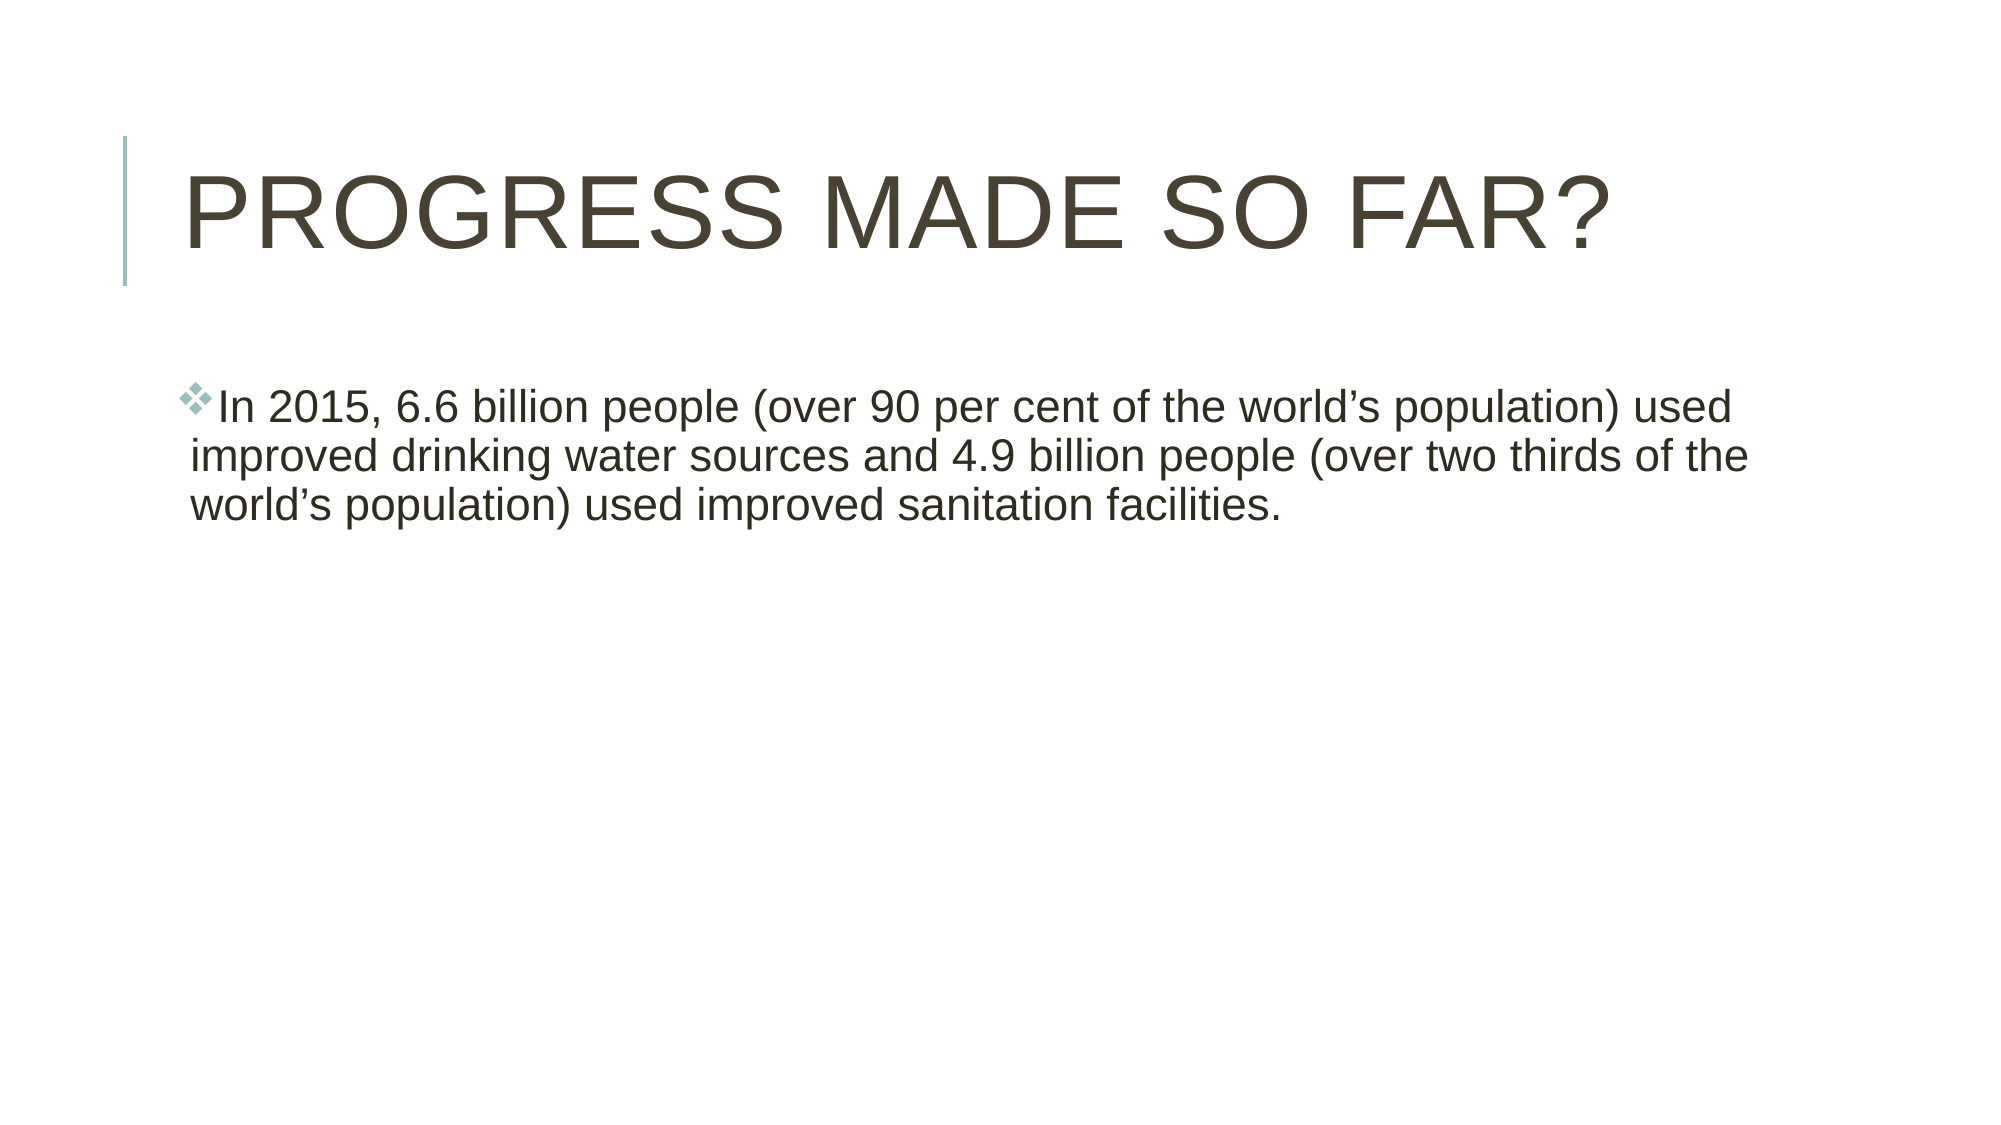

# Progress made so far?
In 2015, 6.6 billion people (over 90 per cent of the world’s population) used improved drinking water sources and 4.9 billion people (over two thirds of the world’s population) used improved sanitation facilities.